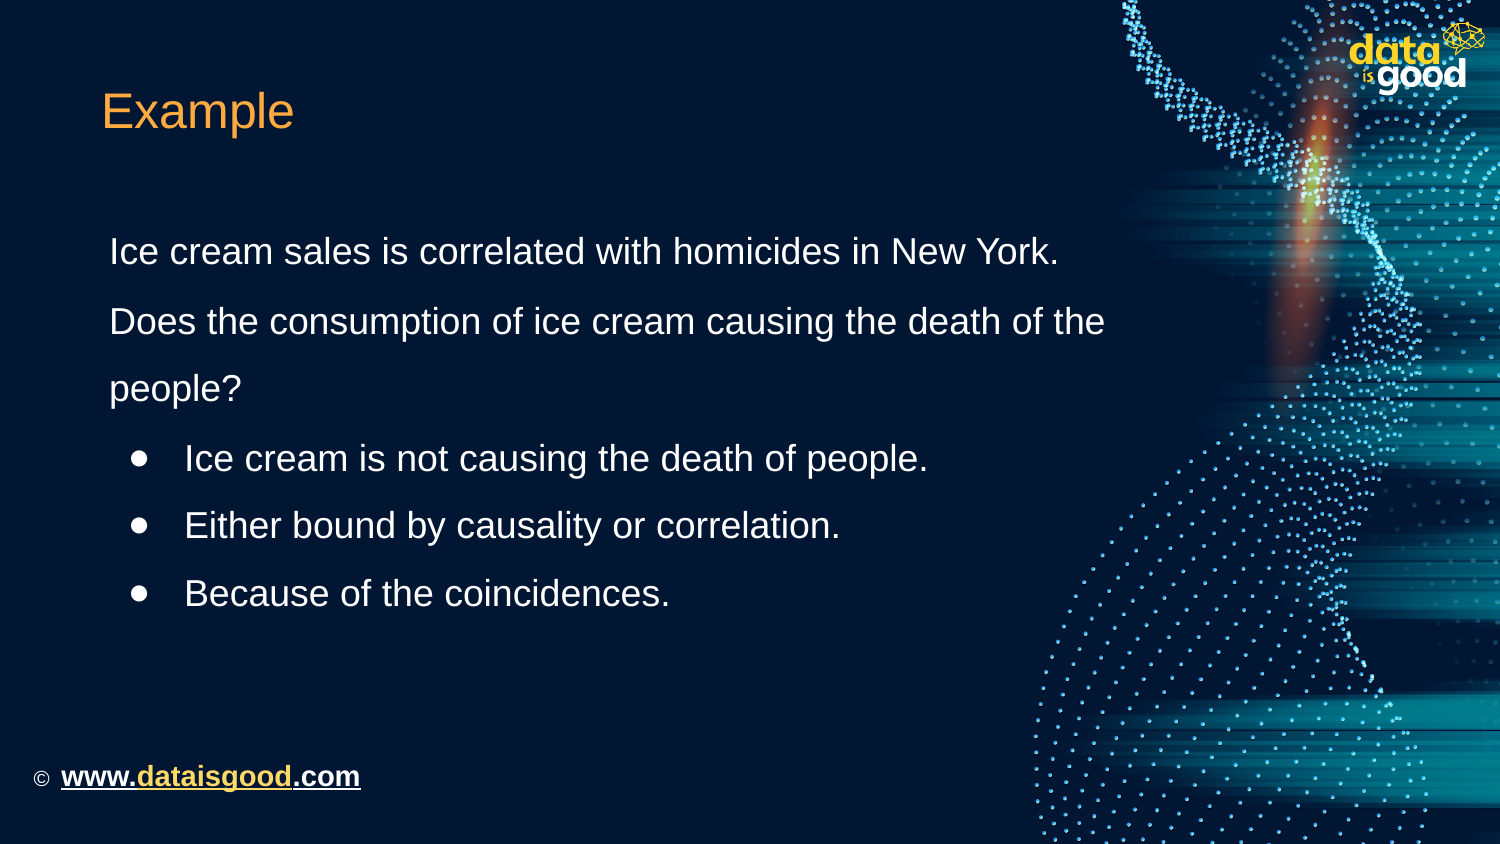

# Example
Ice cream sales is correlated with homicides in New York.
Does the consumption of ice cream causing the death of the people?
Ice cream is not causing the death of people.
Either bound by causality or correlation.
Because of the coincidences.